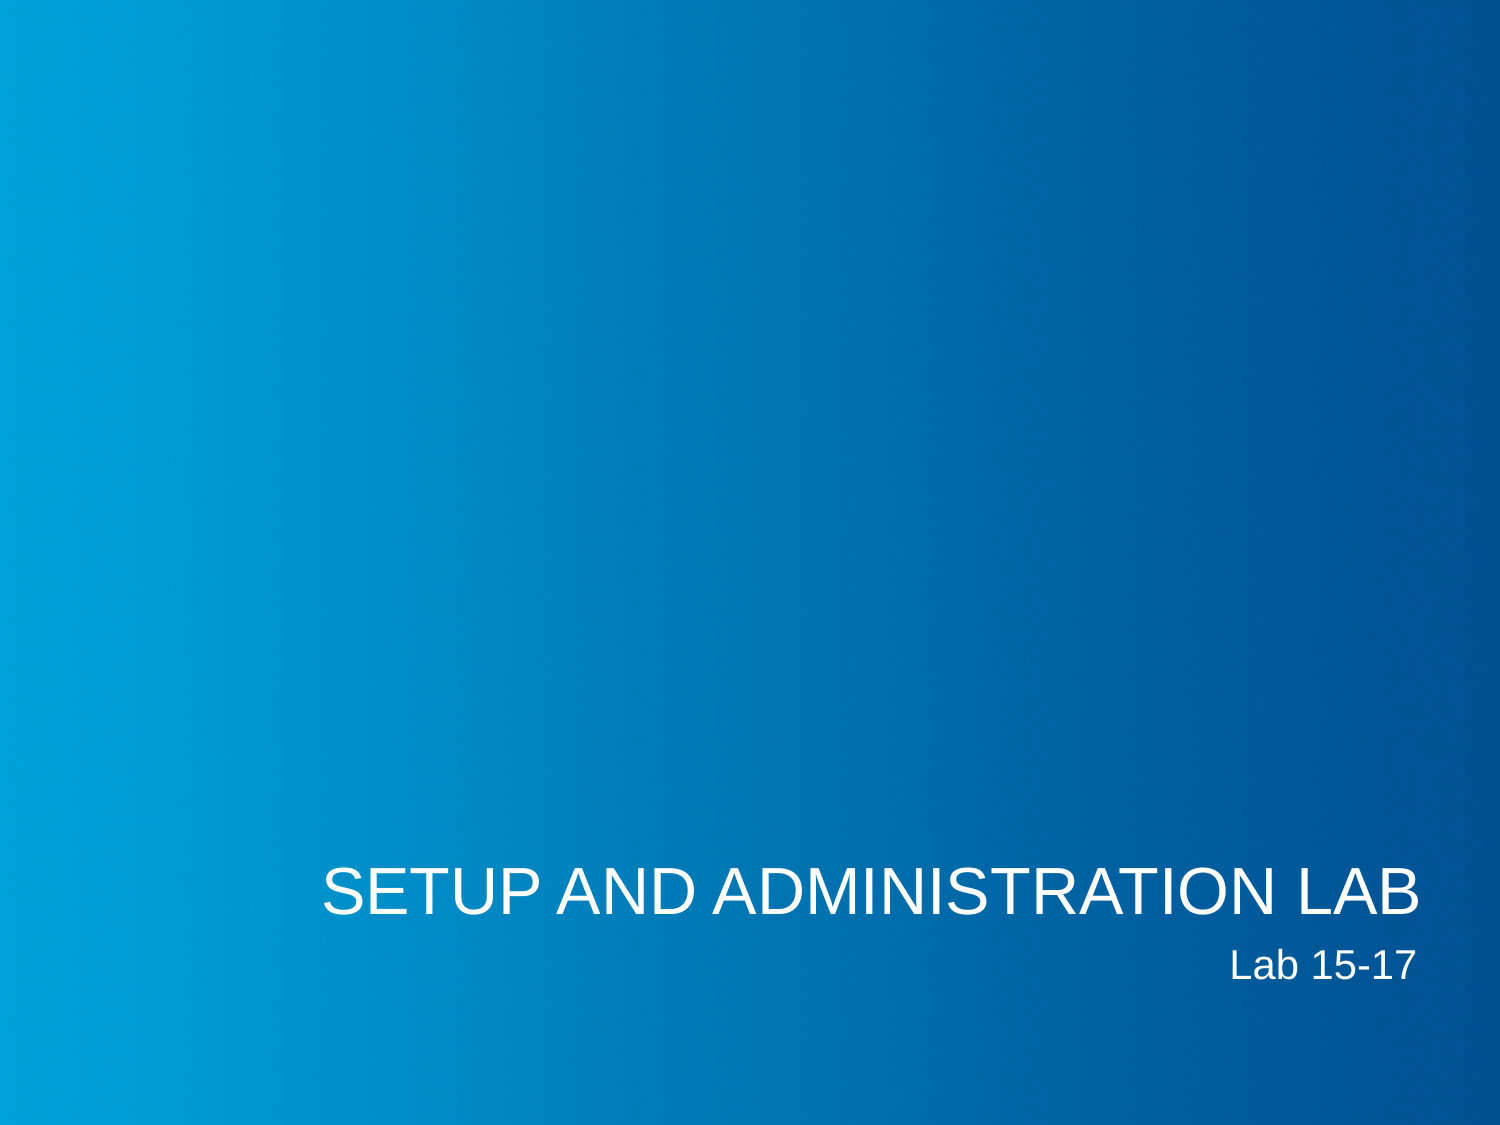

# Setup and Administration Lab
Lab 15-17